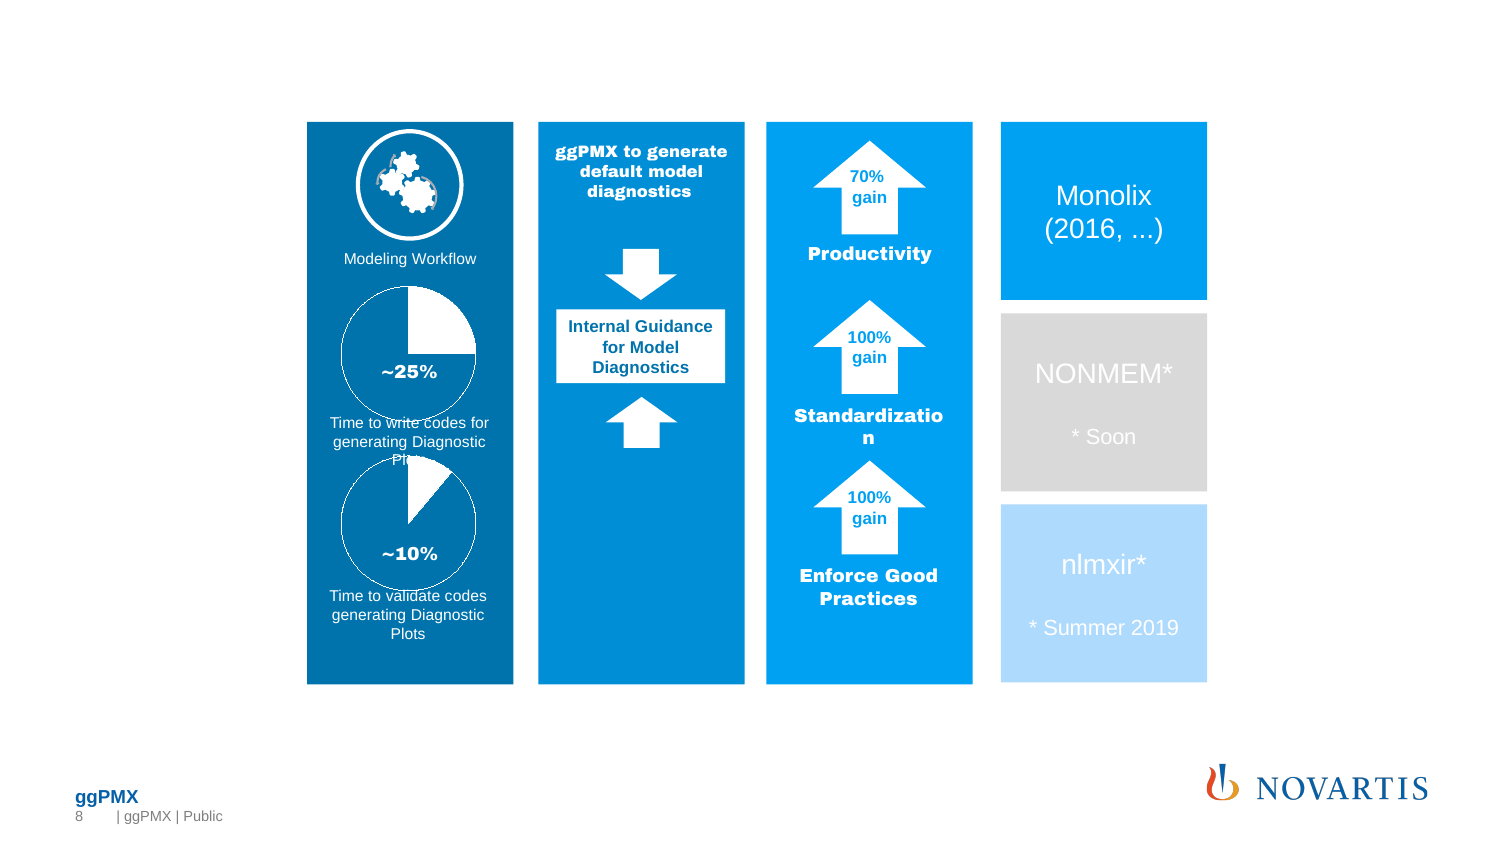

Monolix
(2016, ...)

ggPMX to generate default model diagnostics

70%
gain
Productivity
Modeling Workflow

### Chart

| Category | Food | Gas | Motel |
|---|---|---|---|
|  | 25.0 | None | None |
|  | 75.0 | None | None |
|  | None | None | None |
|  | None | None | None |
|  | None | None | None |
|  | None | None | None |
Internal Guidance for Model Diagnostics
NONMEM*

* Soon
100%
gain
~25%
Standardization

Time to write codes for generating Diagnostic Plots

### Chart

| Category | Food | Gas | Motel |
|---|---|---|---|
|  | 10.0 | None | None |
|  | 80.0 | None | None |
|  | None | None | None |
|  | None | None | None |
|  | None | None | None |
|  | None | None | None |
100%
gain
nlmxir*

* Summer 2019
~10%
Enforce Good Practices
Time to validate codes generating Diagnostic Plots
8
 | ggPMX | Public